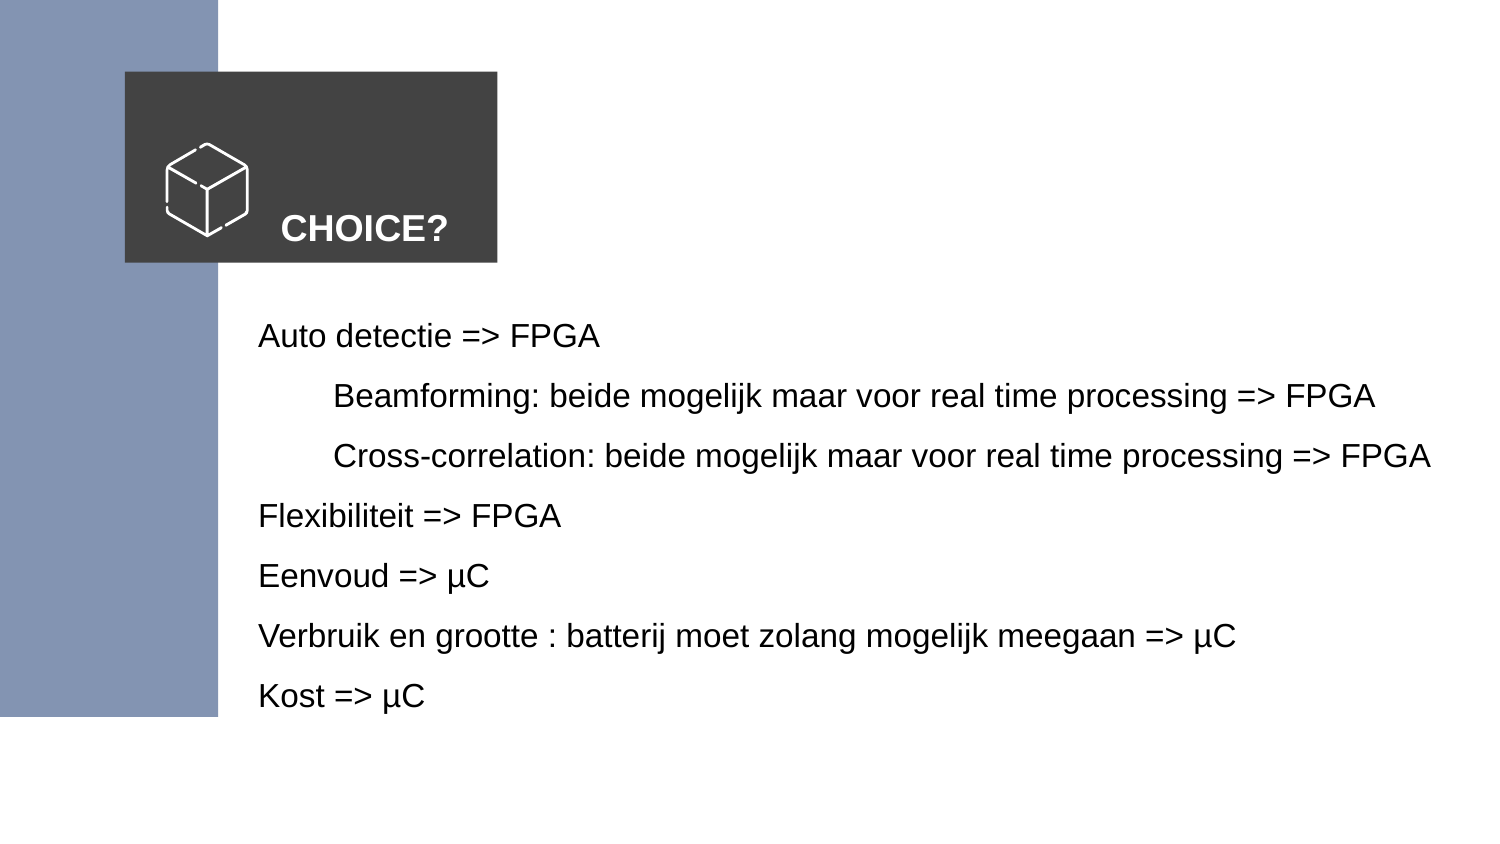

CHOICE?
Auto detectie => FPGA
Beamforming: beide mogelijk maar voor real time processing => FPGA
Cross-correlation: beide mogelijk maar voor real time processing => FPGA
Flexibiliteit => FPGA
Eenvoud => µC
Verbruik en grootte : batterij moet zolang mogelijk meegaan => µC
Kost => µC